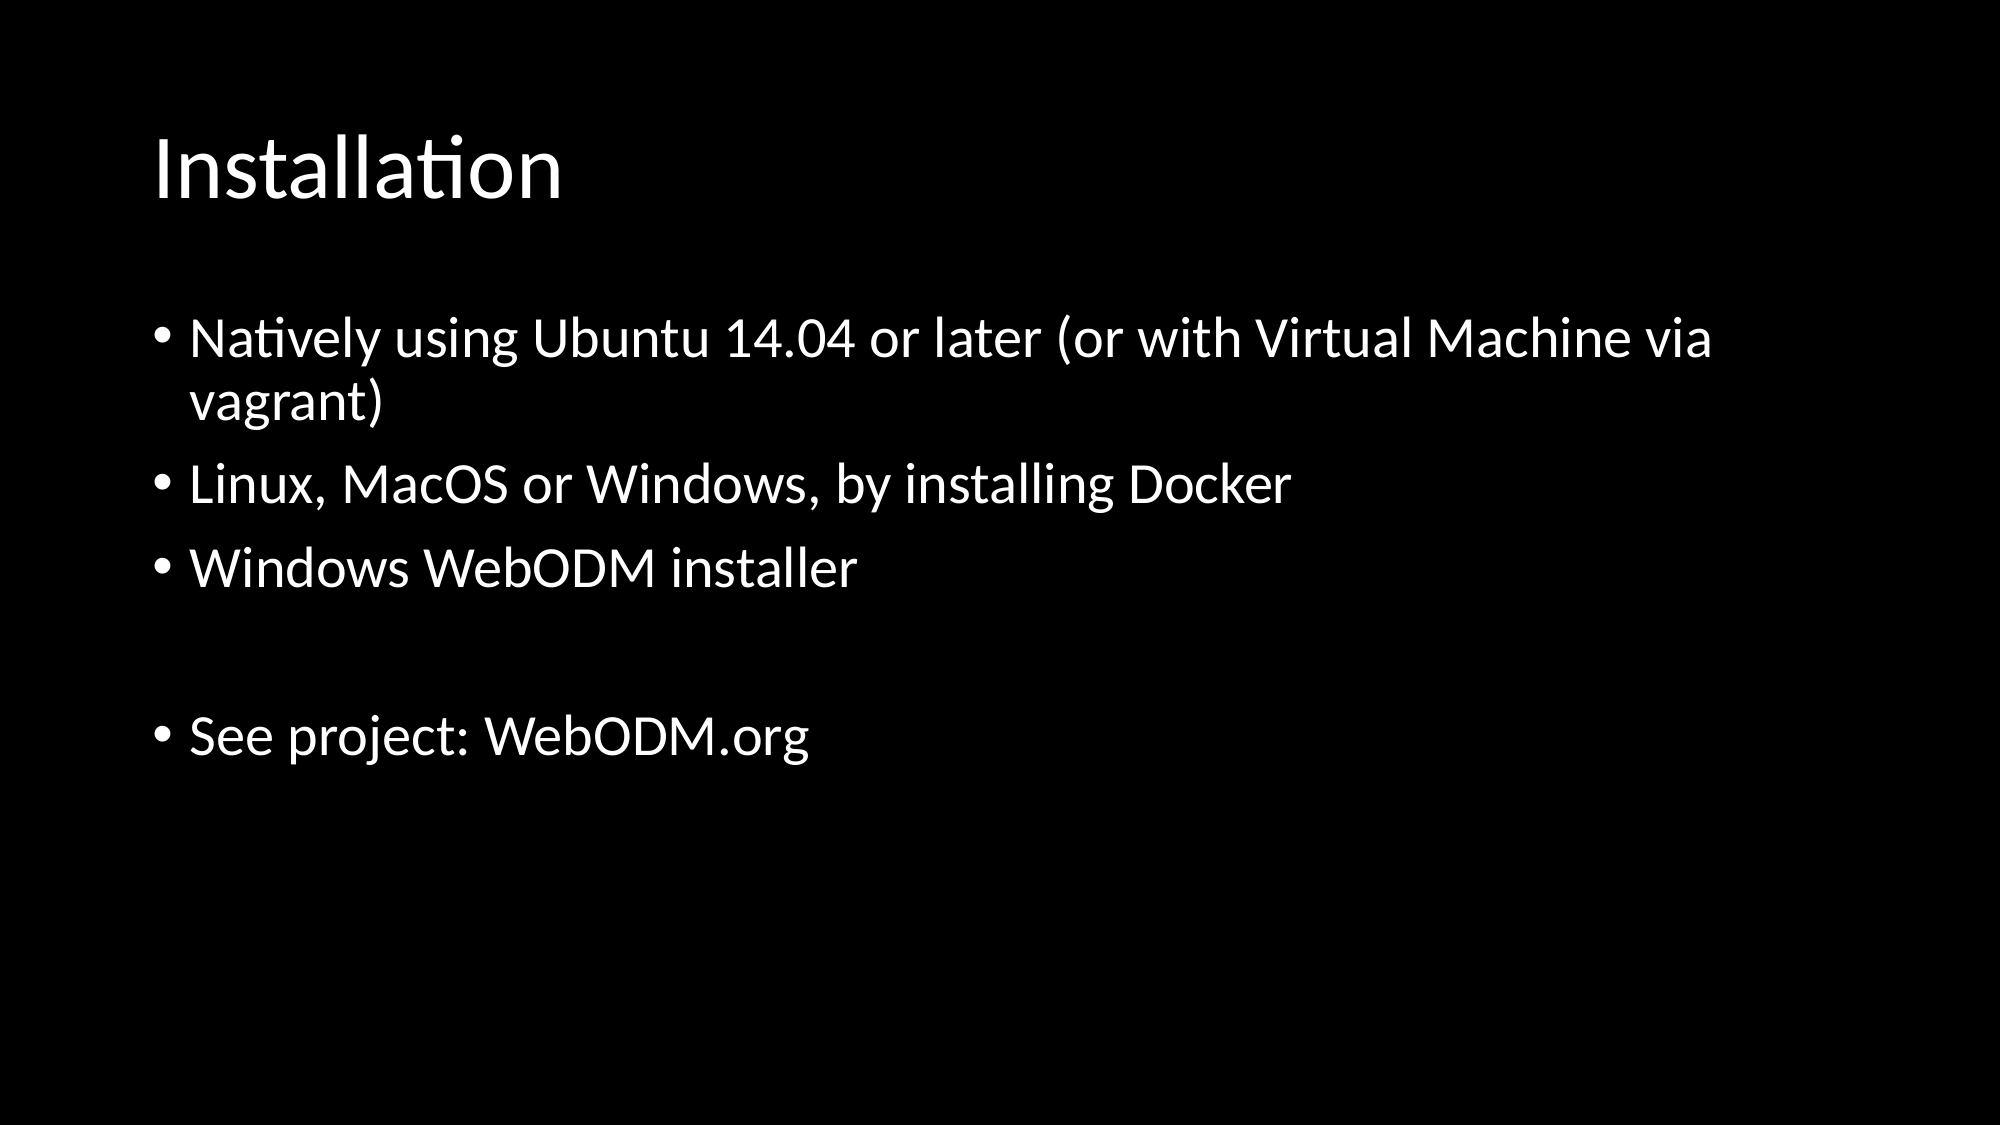

# Installation
Natively using Ubuntu 14.04 or later (or with Virtual Machine via vagrant)
Linux, MacOS or Windows, by installing Docker
Windows WebODM installer

See project: WebODM.org